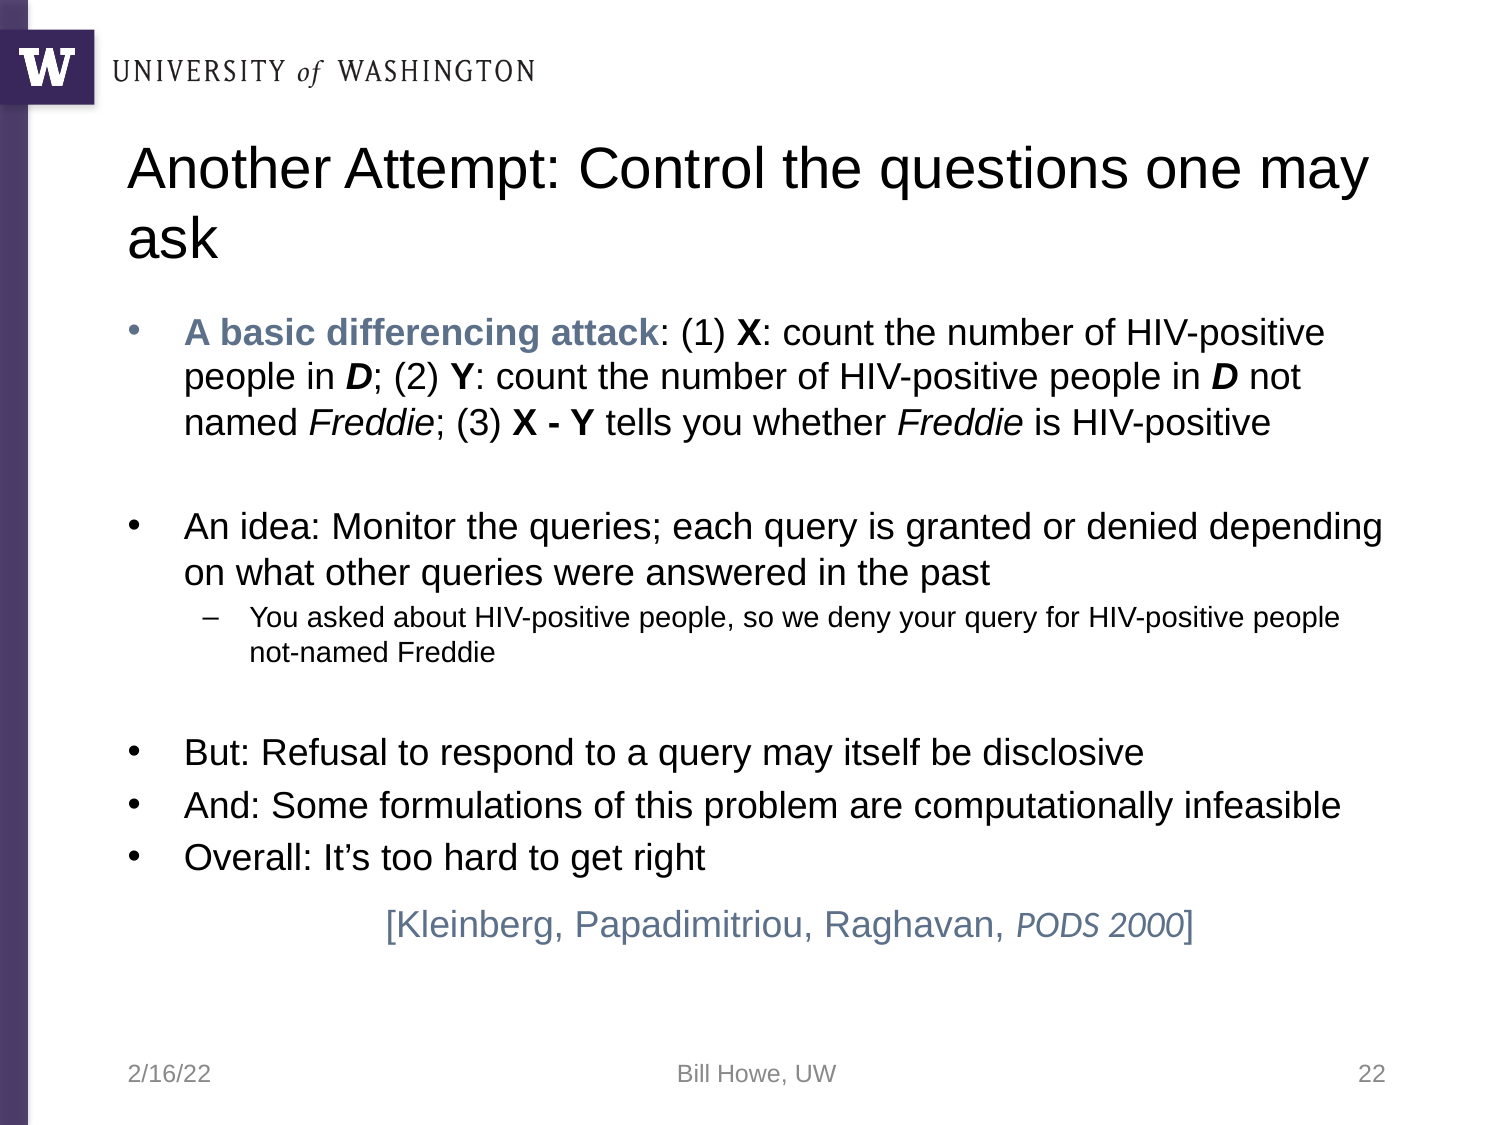

# Another Attempt: Control the questions one may ask
A basic differencing attack: (1) X: count the number of HIV-positive people in D; (2) Y: count the number of HIV-positive people in D not named Freddie; (3) X - Y tells you whether Freddie is HIV-positive

An idea: Monitor the queries; each query is granted or denied depending on what other queries were answered in the past
You asked about HIV-positive people, so we deny your query for HIV-positive people not-named Freddie

But: Refusal to respond to a query may itself be disclosive
And: Some formulations of this problem are computationally infeasible
Overall: It’s too hard to get right

[Kleinberg, Papadimitriou, Raghavan, PODS 2000]
2/16/22
Bill Howe, UW
22